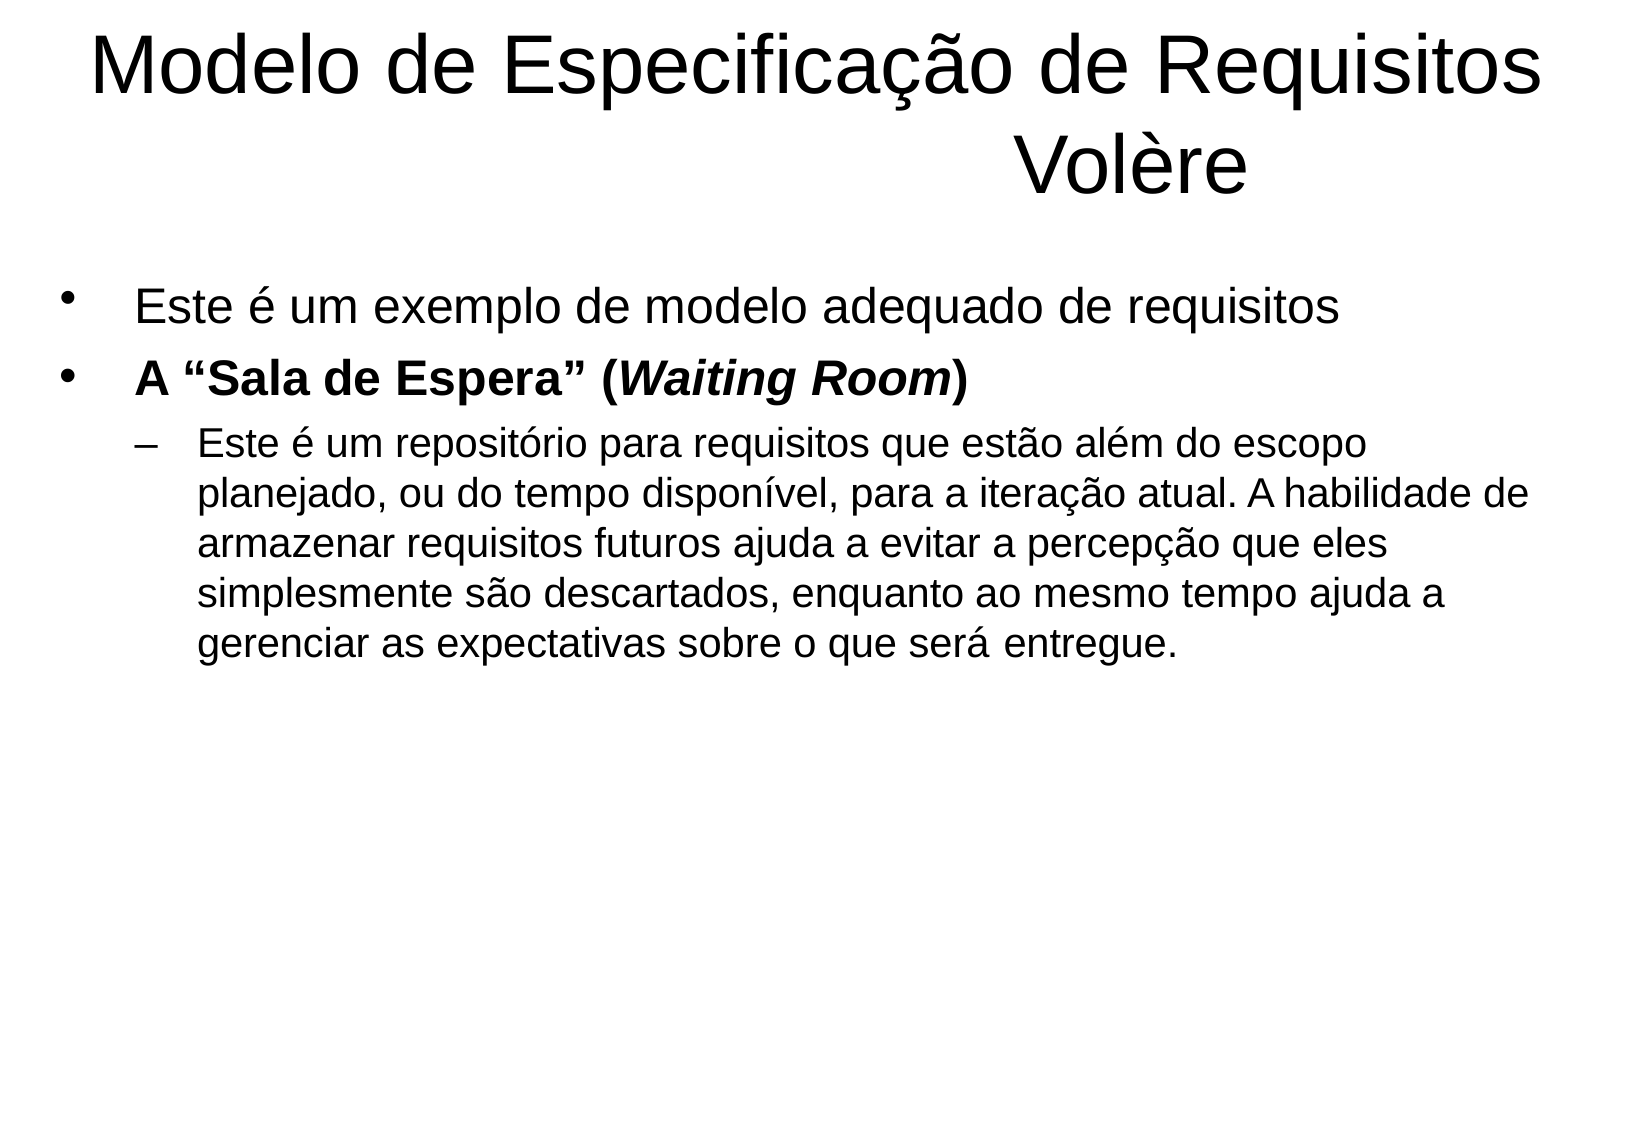

# Modelo de Especificação de Requisitos  Volère
Este é um exemplo de modelo adequado de requisitos
A “Sala de Espera” (Waiting Room)
–	Este é um repositório para requisitos que estão além do escopo  planejado, ou do tempo disponível, para a iteração atual. A habilidade de  armazenar requisitos futuros ajuda a evitar a percepção que eles  simplesmente são descartados, enquanto ao mesmo tempo ajuda a  gerenciar as expectativas sobre o que será entregue.